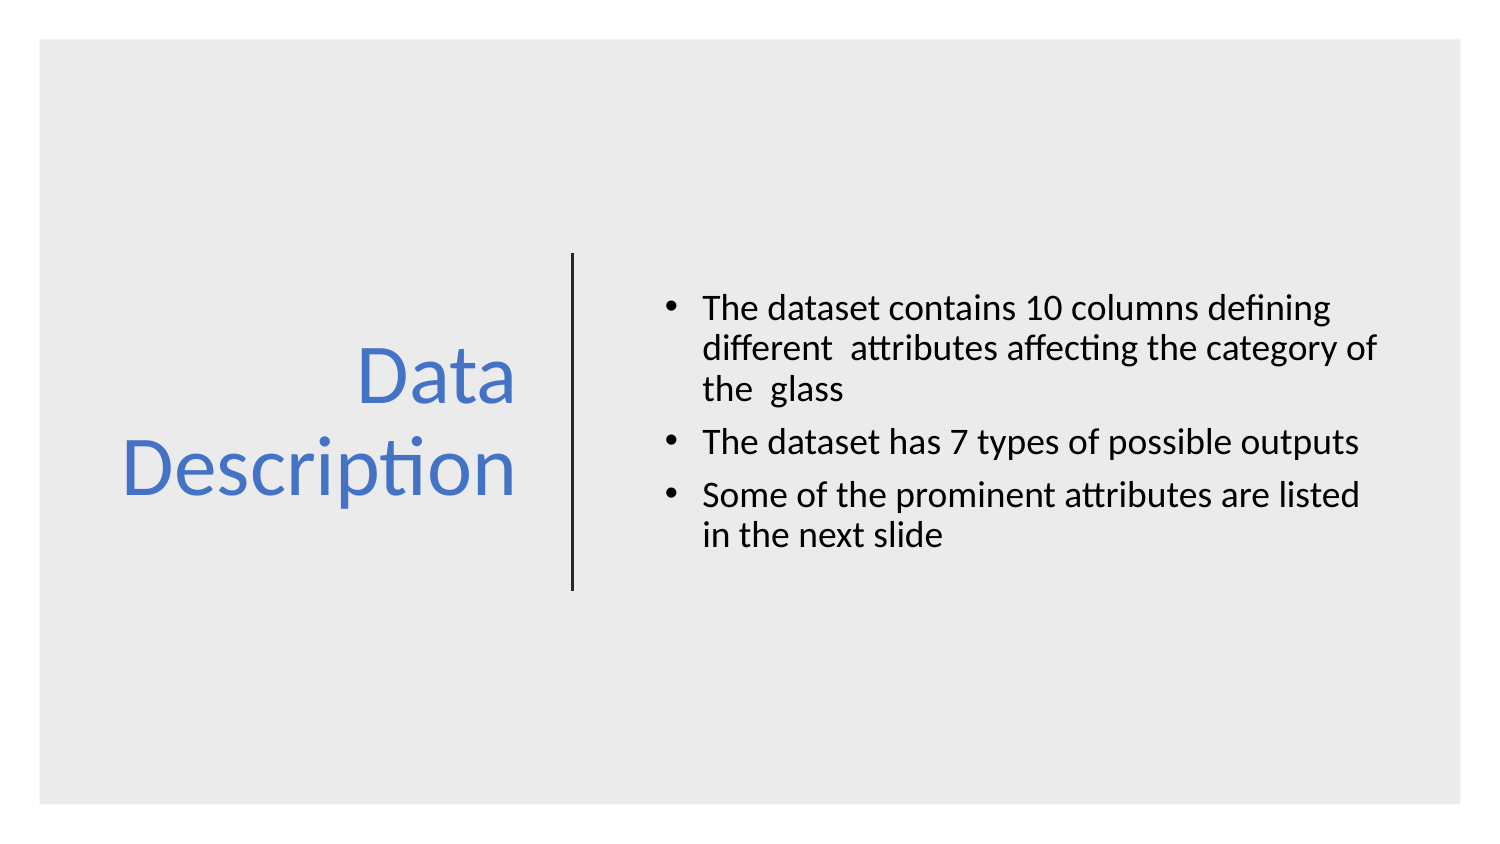

# Data Description
The dataset contains 10 columns defining different  attributes affecting the category of the  glass
The dataset has 7 types of possible outputs
Some of the prominent attributes are listed in the next slide